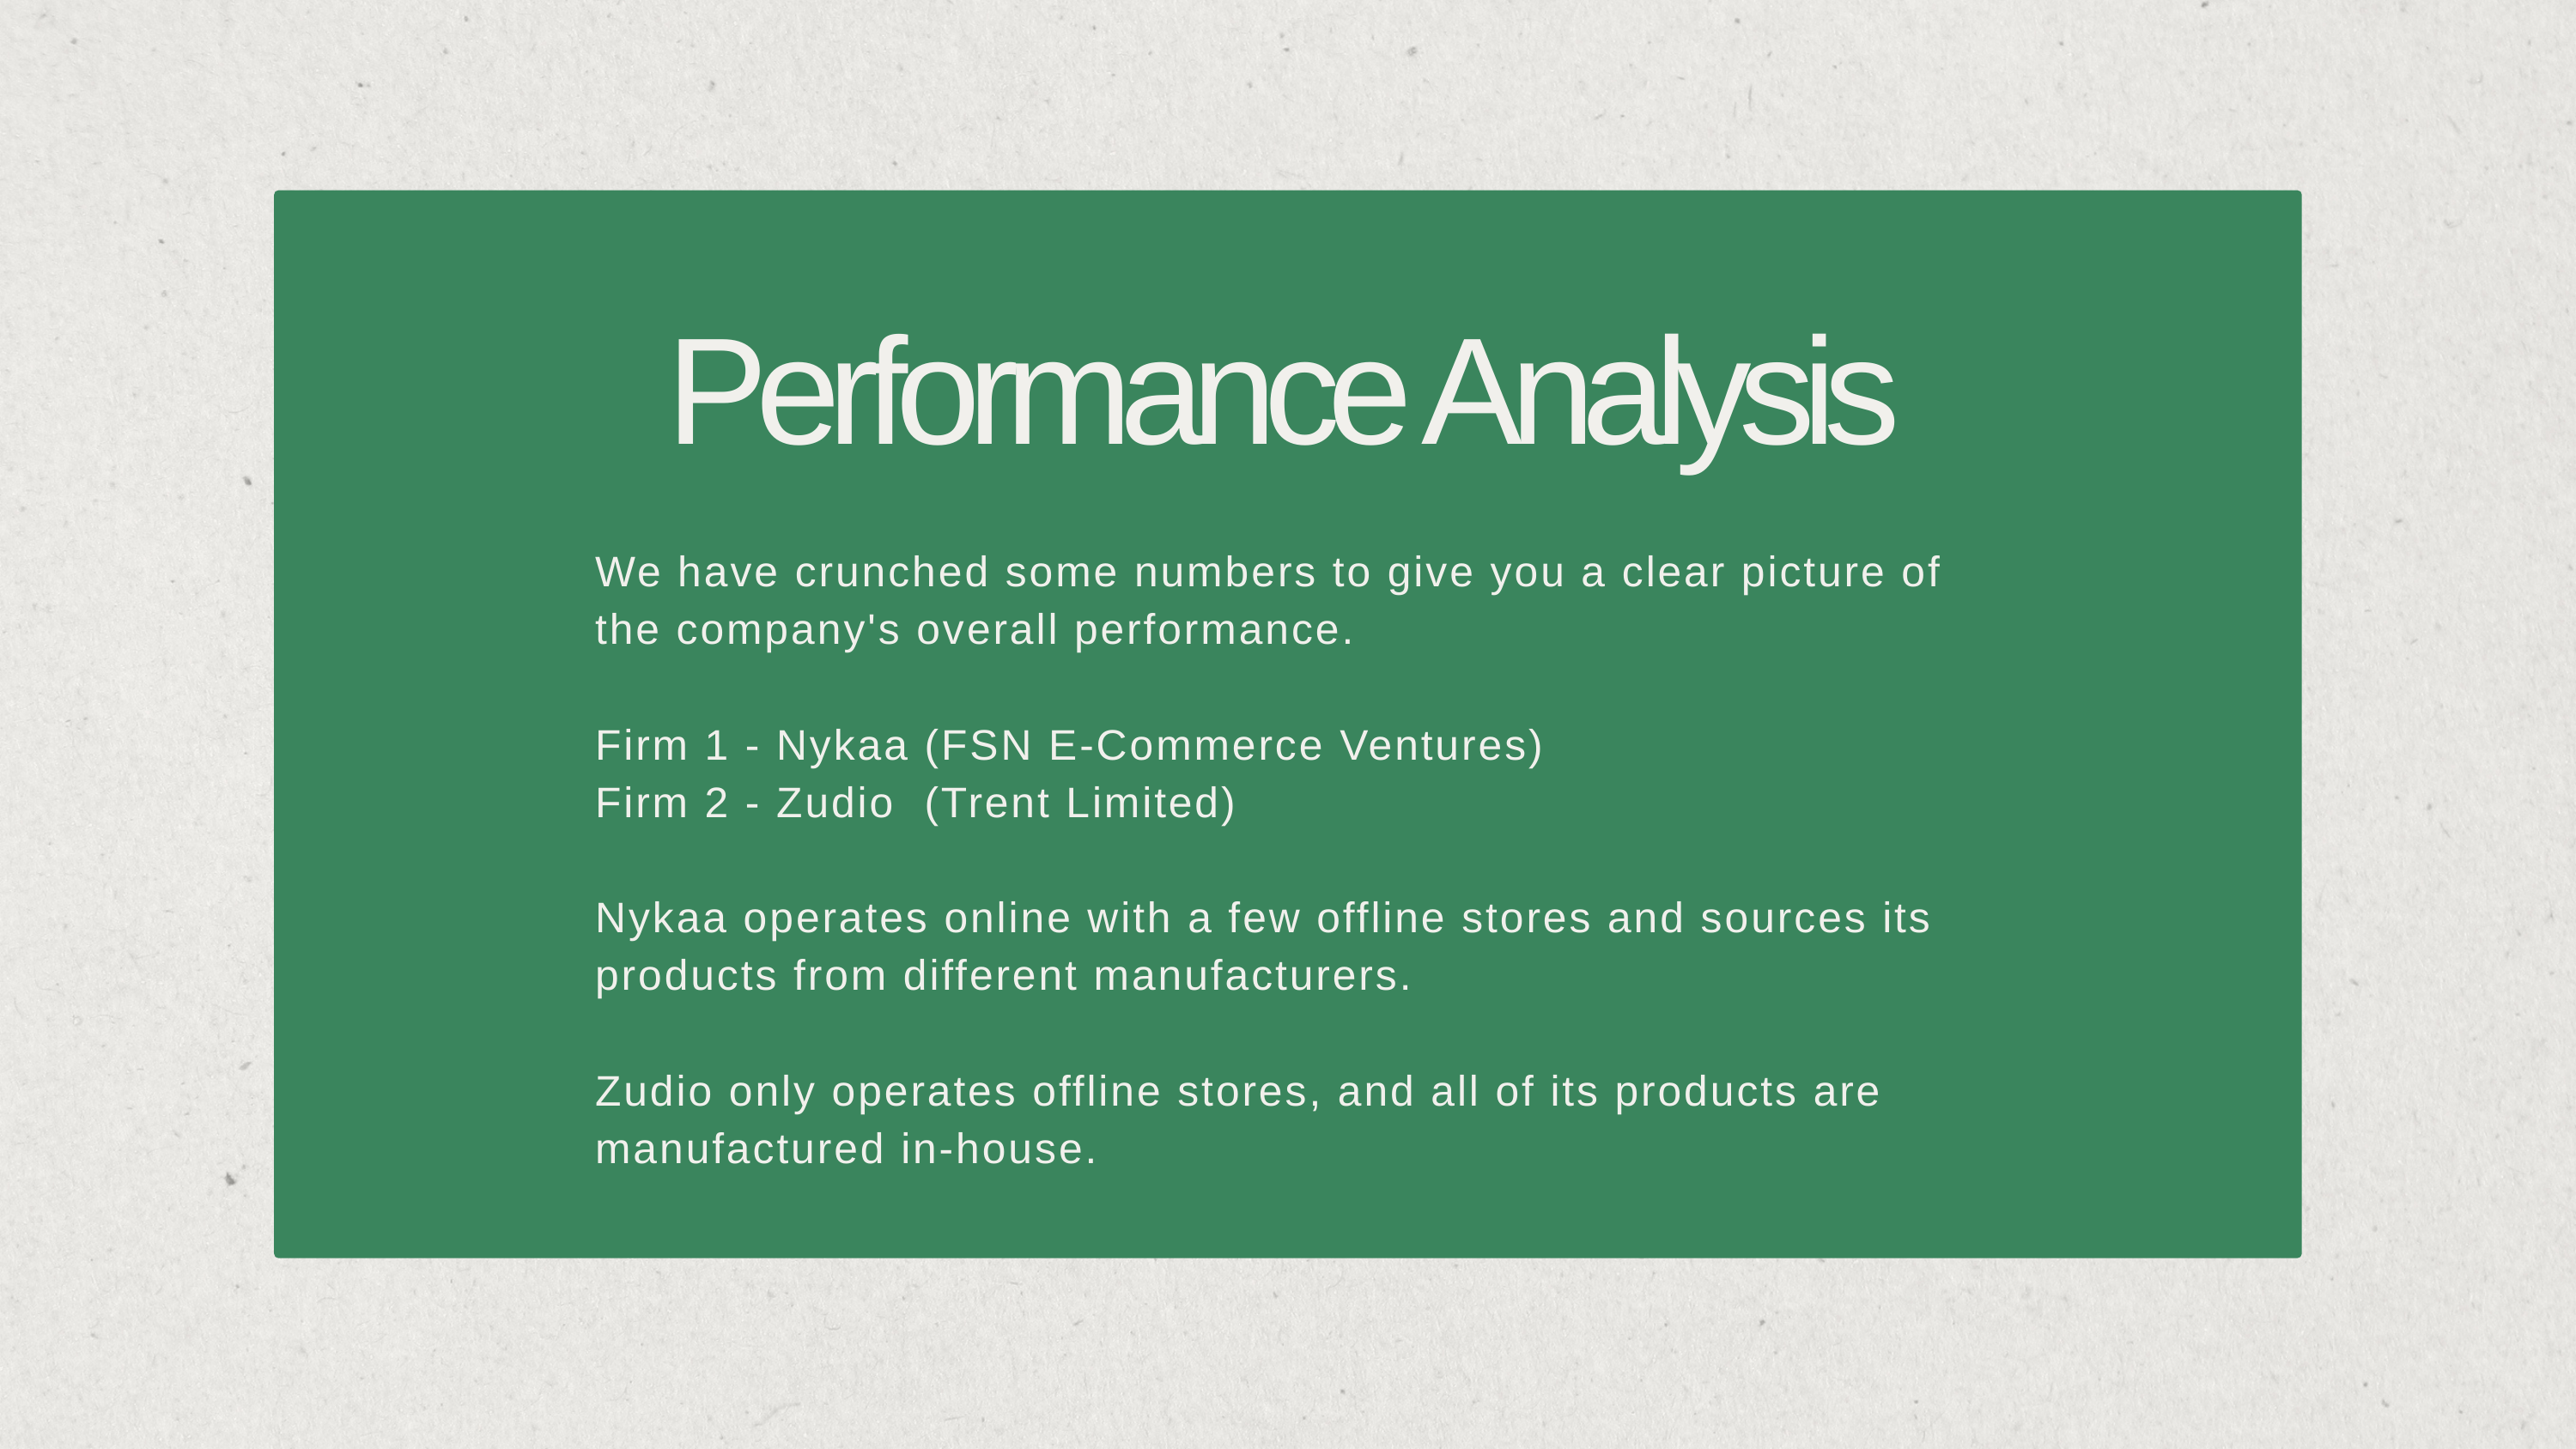

Performance Analysis
We have crunched some numbers to give you a clear picture of the company's overall performance.

Firm 1 - Nykaa (FSN E-Commerce Ventures)
Firm 2 - Zudio  (Trent Limited)

Nykaa operates online with a few offline stores and sources its products from different manufacturers.

Zudio only operates offline stores, and all of its products are manufactured in-house.